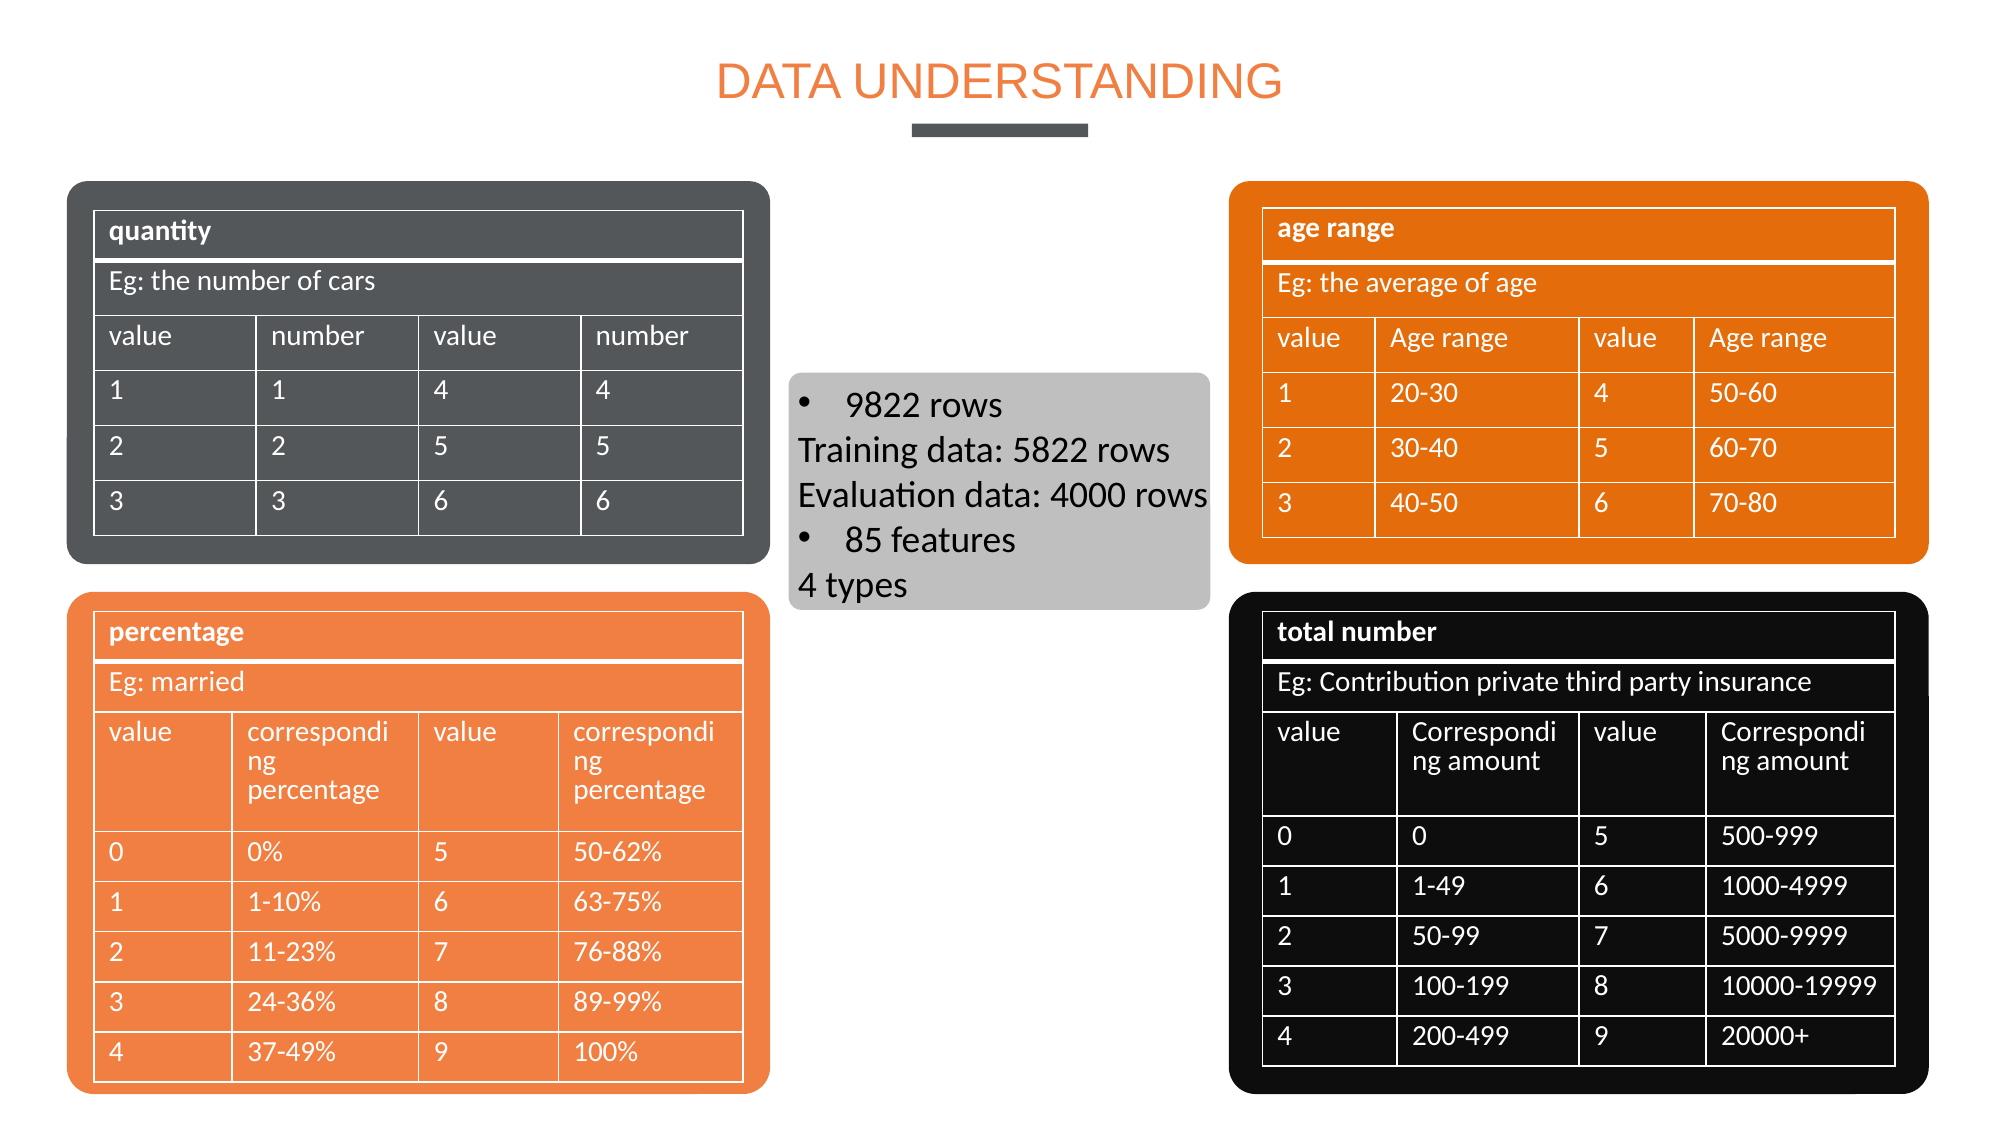

DATA UNDERSTANDING

| age range |  |  |  |
| --- | --- | --- | --- |
| Eg: the average of age |  |  |  |
| value | Age range | value | Age range |
| 1 | 20-30 | 4 | 50-60 |
| 2 | 30-40 | 5 | 60-70 |
| 3 | 40-50 | 6 | 70-80 |
| quantity |  |  |  |
| --- | --- | --- | --- |
| Eg: the number of cars |  |  |  |
| value | number | value | number |
| 1 | 1 | 4 | 4 |
| 2 | 2 | 5 | 5 |
| 3 | 3 | 6 | 6 |
9822 rows
Training data: 5822 rows
Evaluation data: 4000 rows
85 features
4 types

| percentage |  |  |  |
| --- | --- | --- | --- |
| Eg: married |  |  |  |
| value | corresponding percentage | value | corresponding percentage |
| 0 | 0% | 5 | 50-62% |
| 1 | 1-10% | 6 | 63-75% |
| 2 | 11-23% | 7 | 76-88% |
| 3 | 24-36% | 8 | 89-99% |
| 4 | 37-49% | 9 | 100% |
| total number |  |  |  |
| --- | --- | --- | --- |
| Eg: Contribution private third party insurance |  |  |  |
| value | Corresponding amount | value | Corresponding amount |
| 0 | 0 | 5 | 500-999 |
| 1 | 1-49 | 6 | 1000-4999 |
| 2 | 50-99 | 7 | 5000-9999 |
| 3 | 100-199 | 8 | 10000-19999 |
| 4 | 200-499 | 9 | 20000+ |